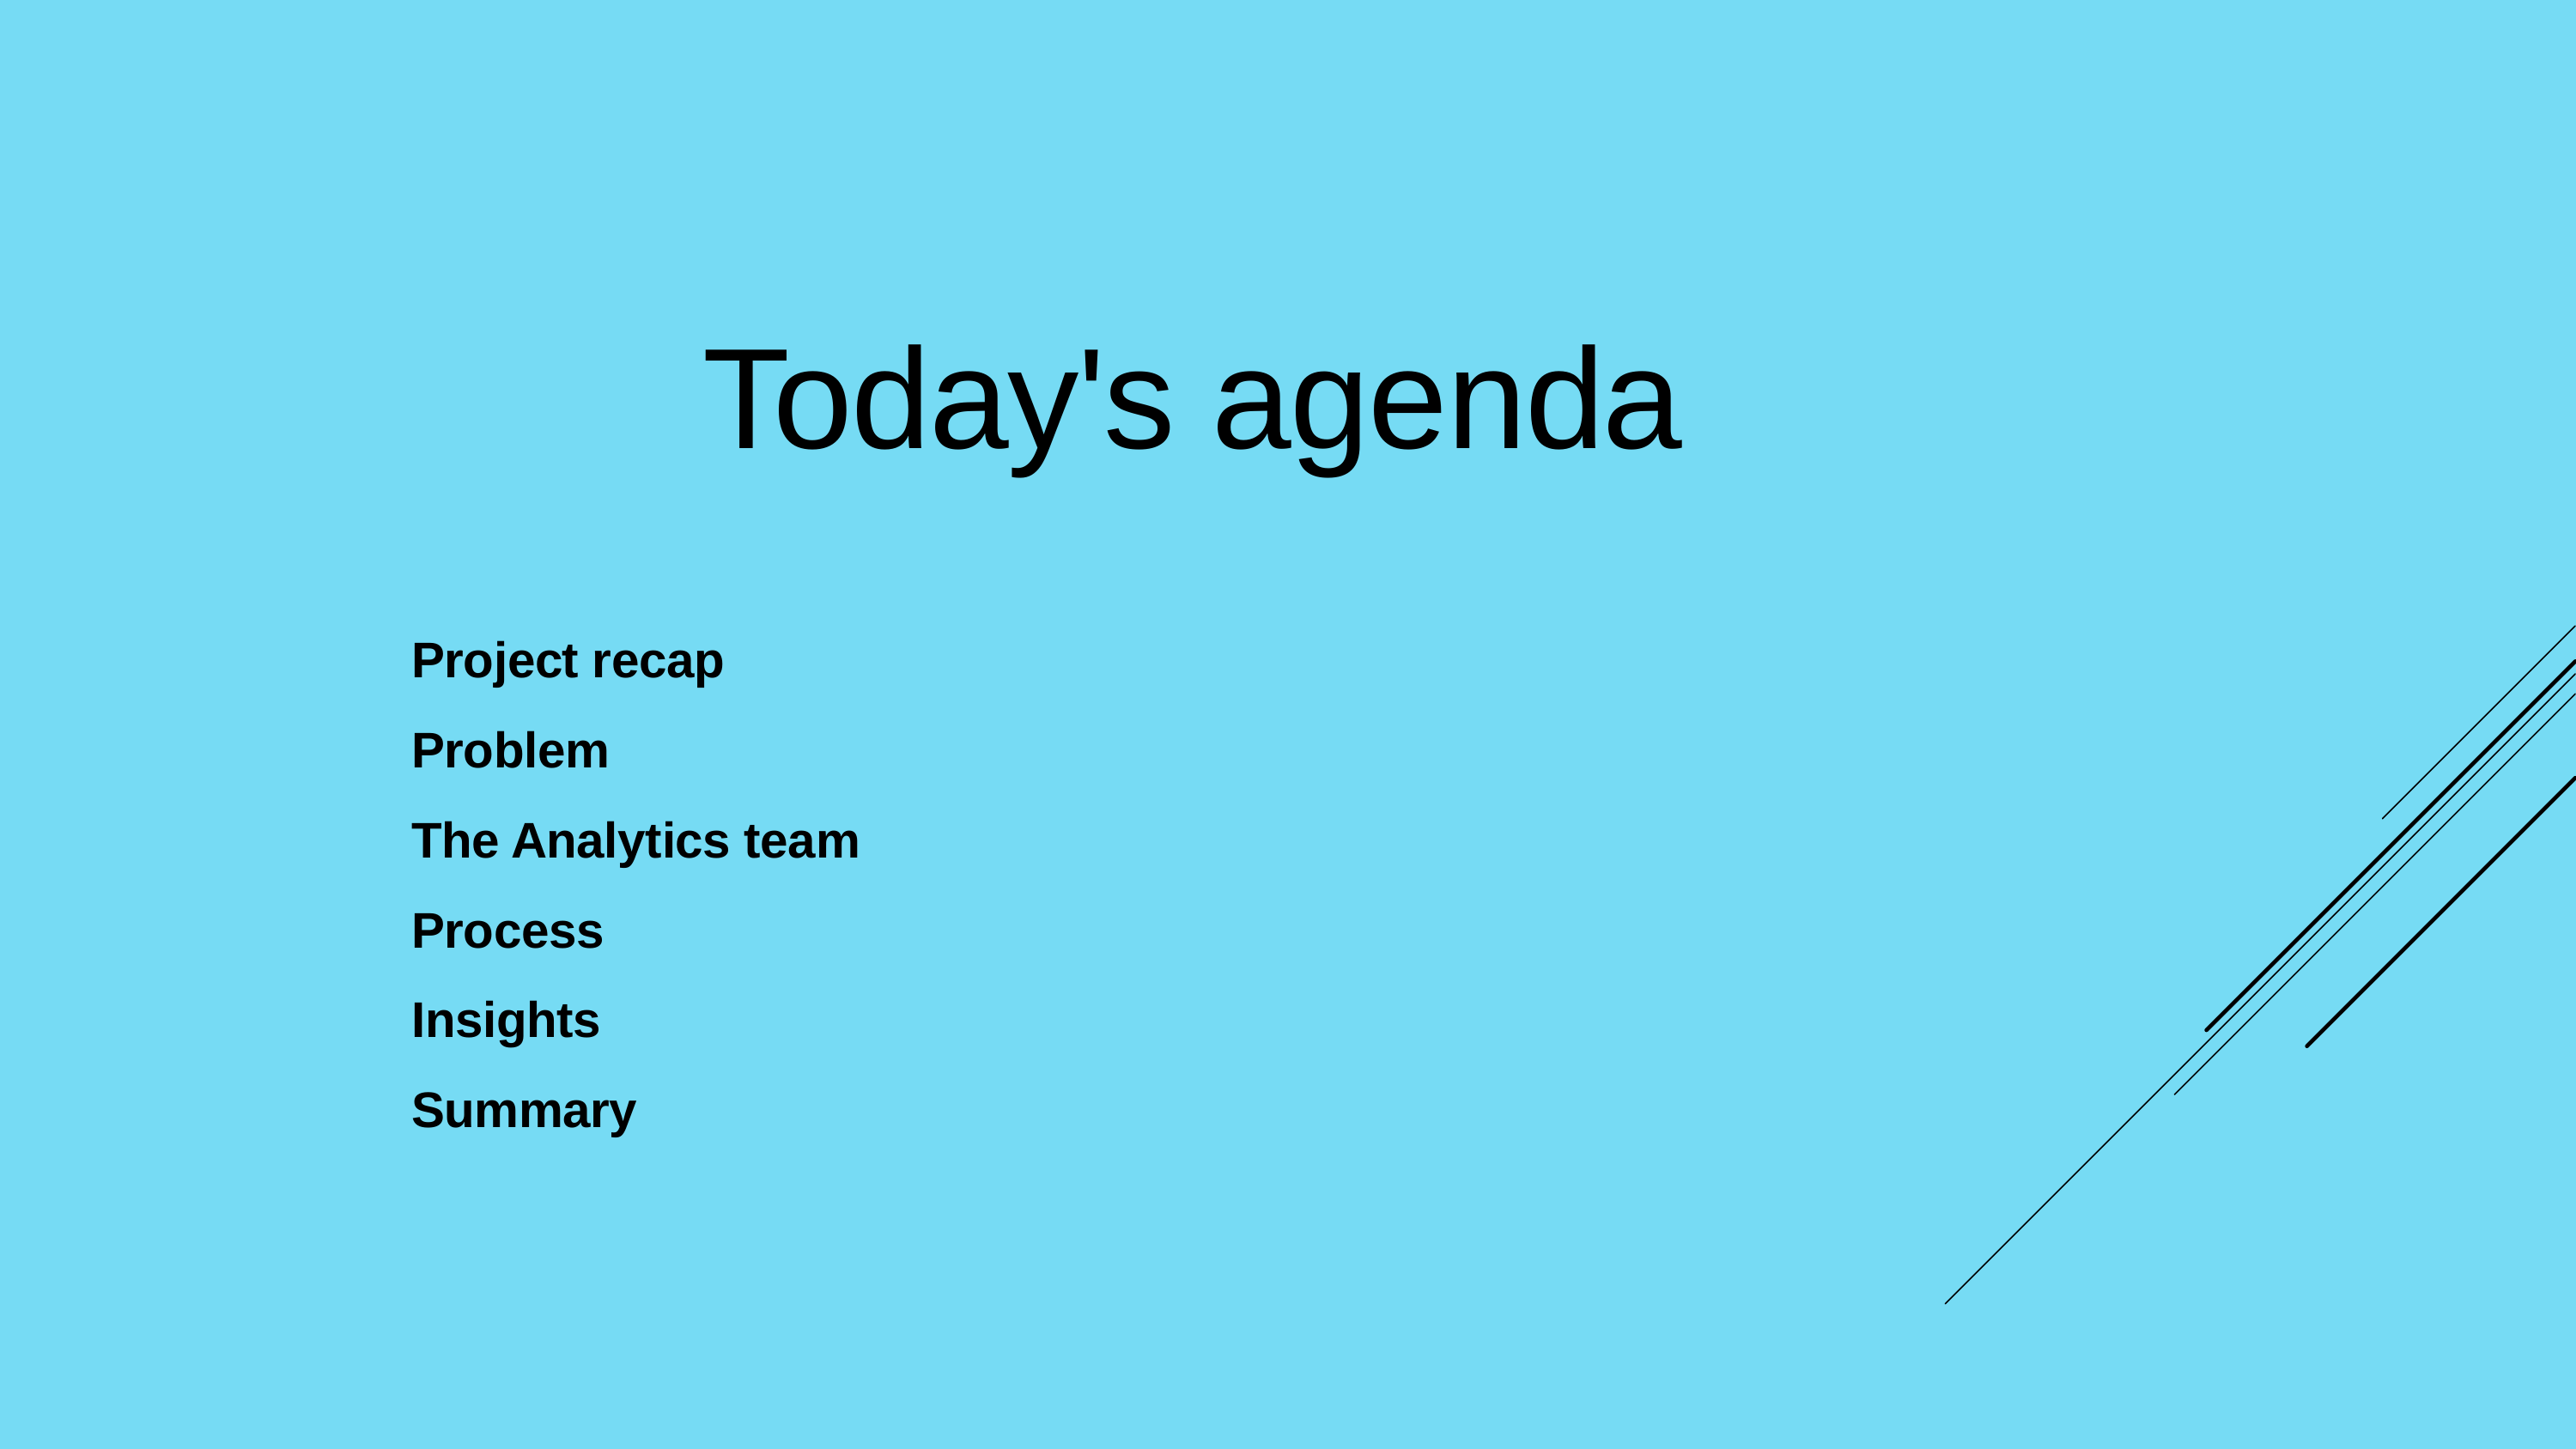

Today's agenda
Project recap
Problem
The Analytics team
Process
Insights
Summary